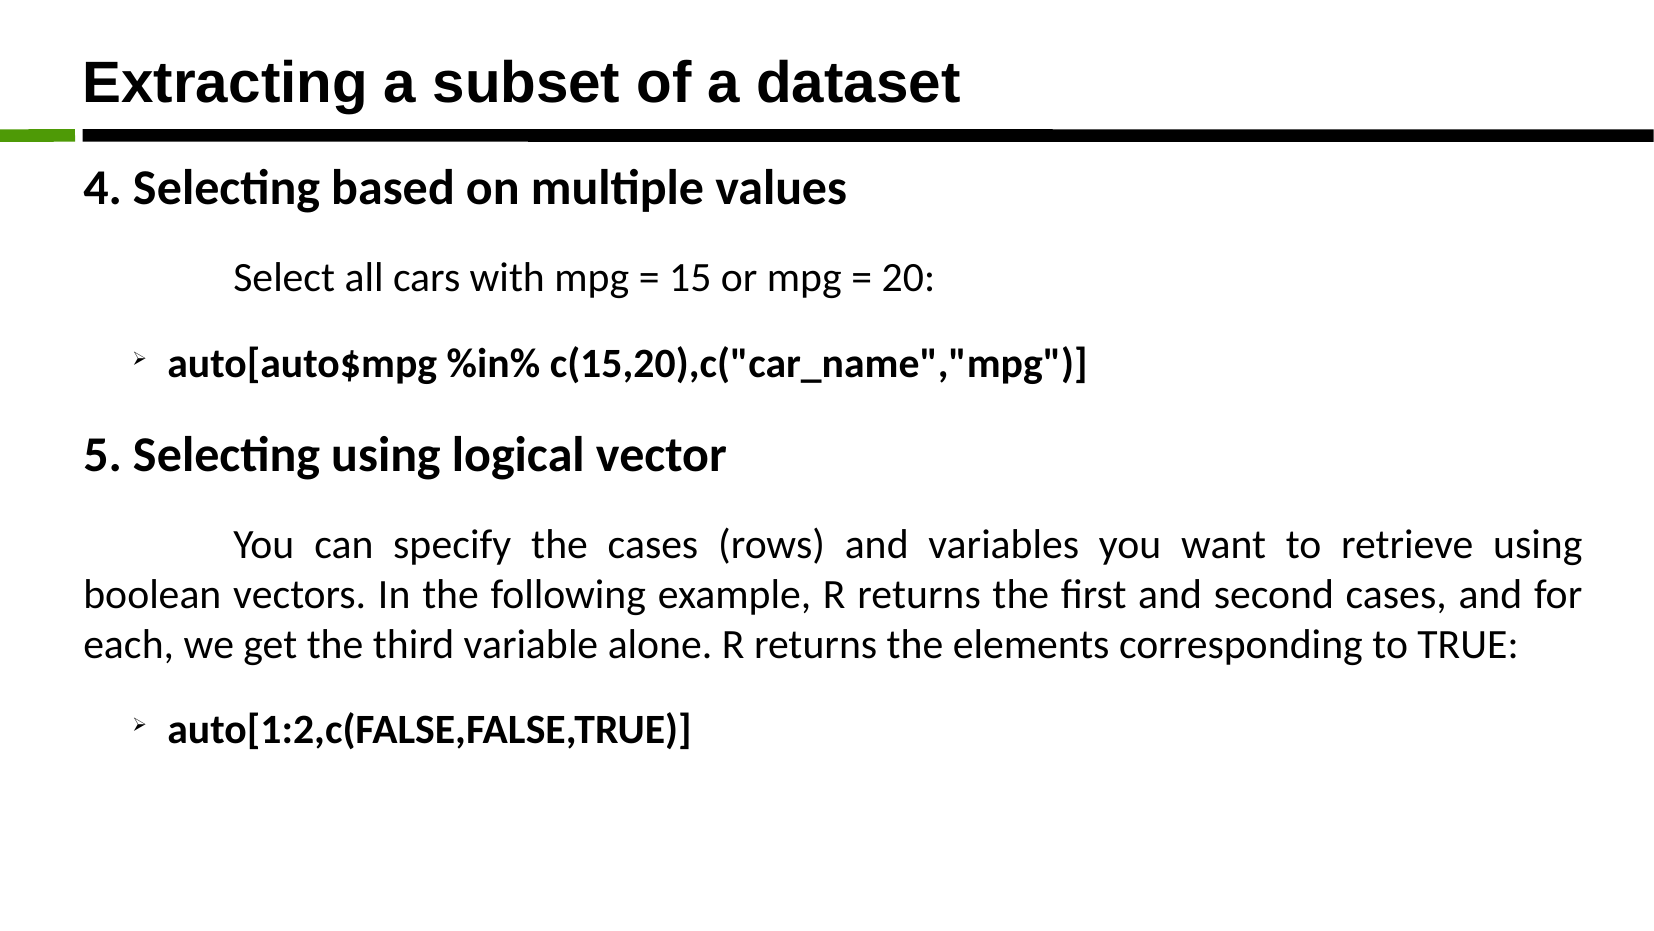

Extracting a subset of a dataset

4. Selecting based on multiple values
	Select all cars with mpg = 15 or mpg = 20:
auto[auto$mpg %in% c(15,20),c("car_name","mpg")]
5. Selecting using logical vector
	You can specify the cases (rows) and variables you want to retrieve using boolean vectors. In the following example, R returns the first and second cases, and for each, we get the third variable alone. R returns the elements corresponding to TRUE:
auto[1:2,c(FALSE,FALSE,TRUE)]